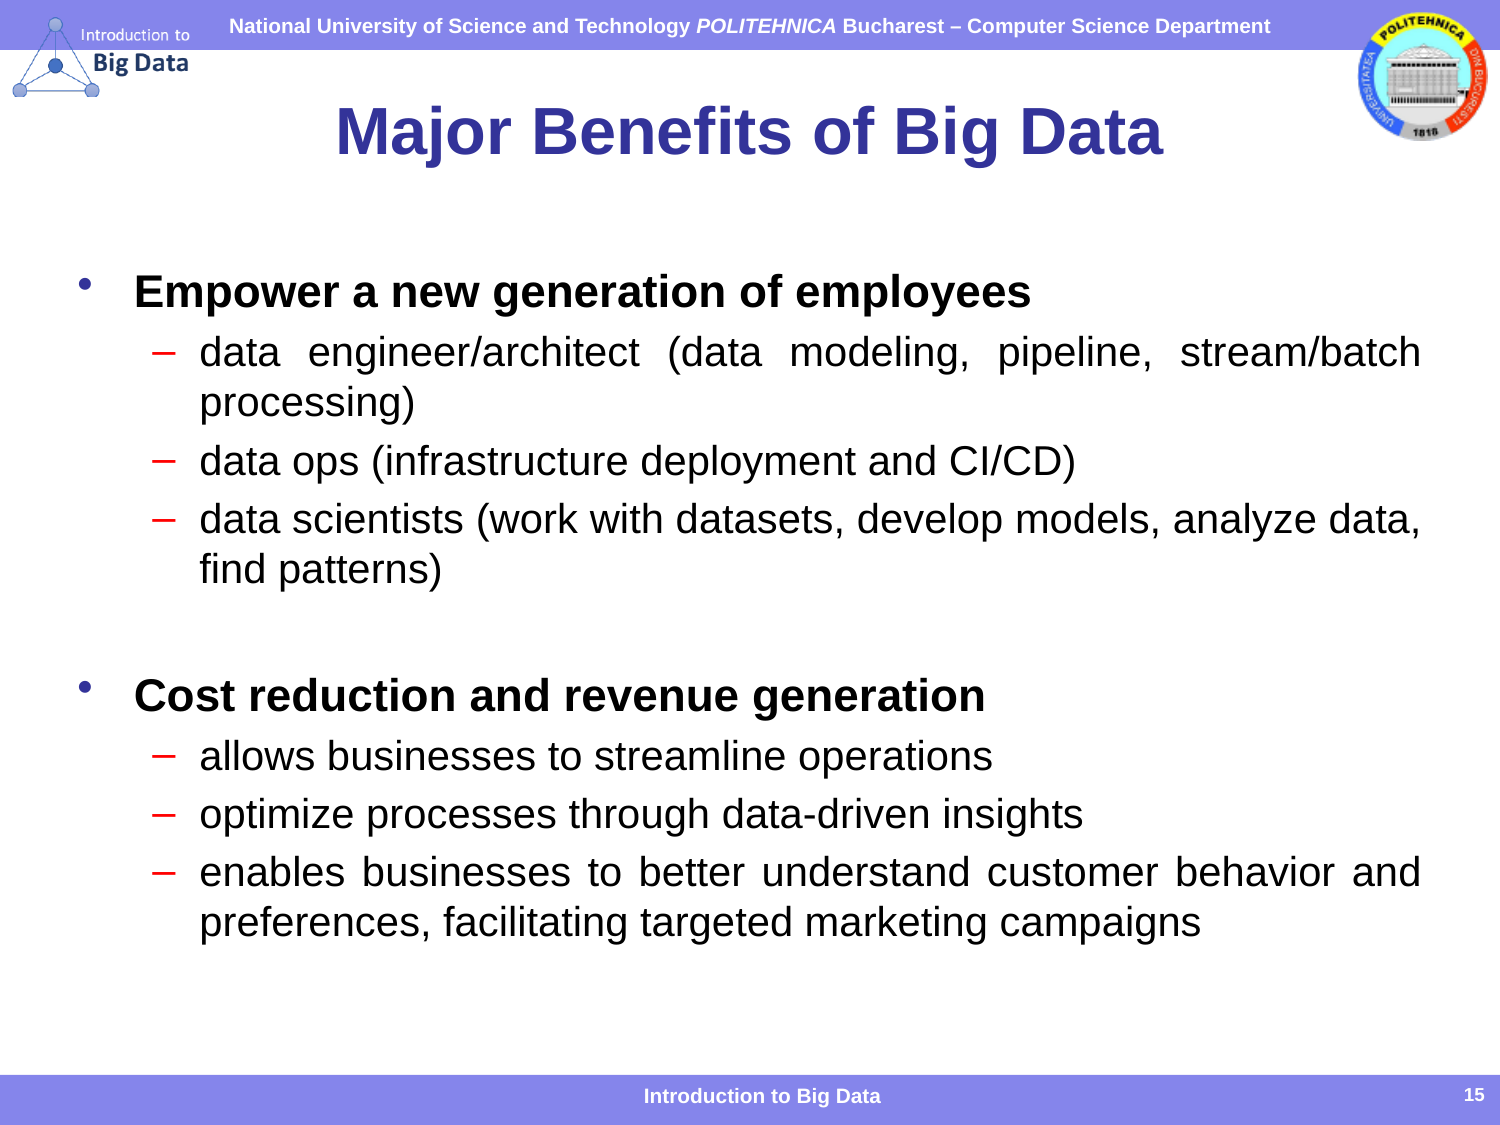

# Major Benefits of Big Data
Empower a new generation of employees
data engineer/architect (data modeling, pipeline, stream/batch processing)
data ops (infrastructure deployment and CI/CD)
data scientists (work with datasets, develop models, analyze data, find patterns)

Cost reduction and revenue generation
allows businesses to streamline operations
optimize processes through data-driven insights
enables businesses to better understand customer behavior and preferences, facilitating targeted marketing campaigns

Introduction to Big Data
15